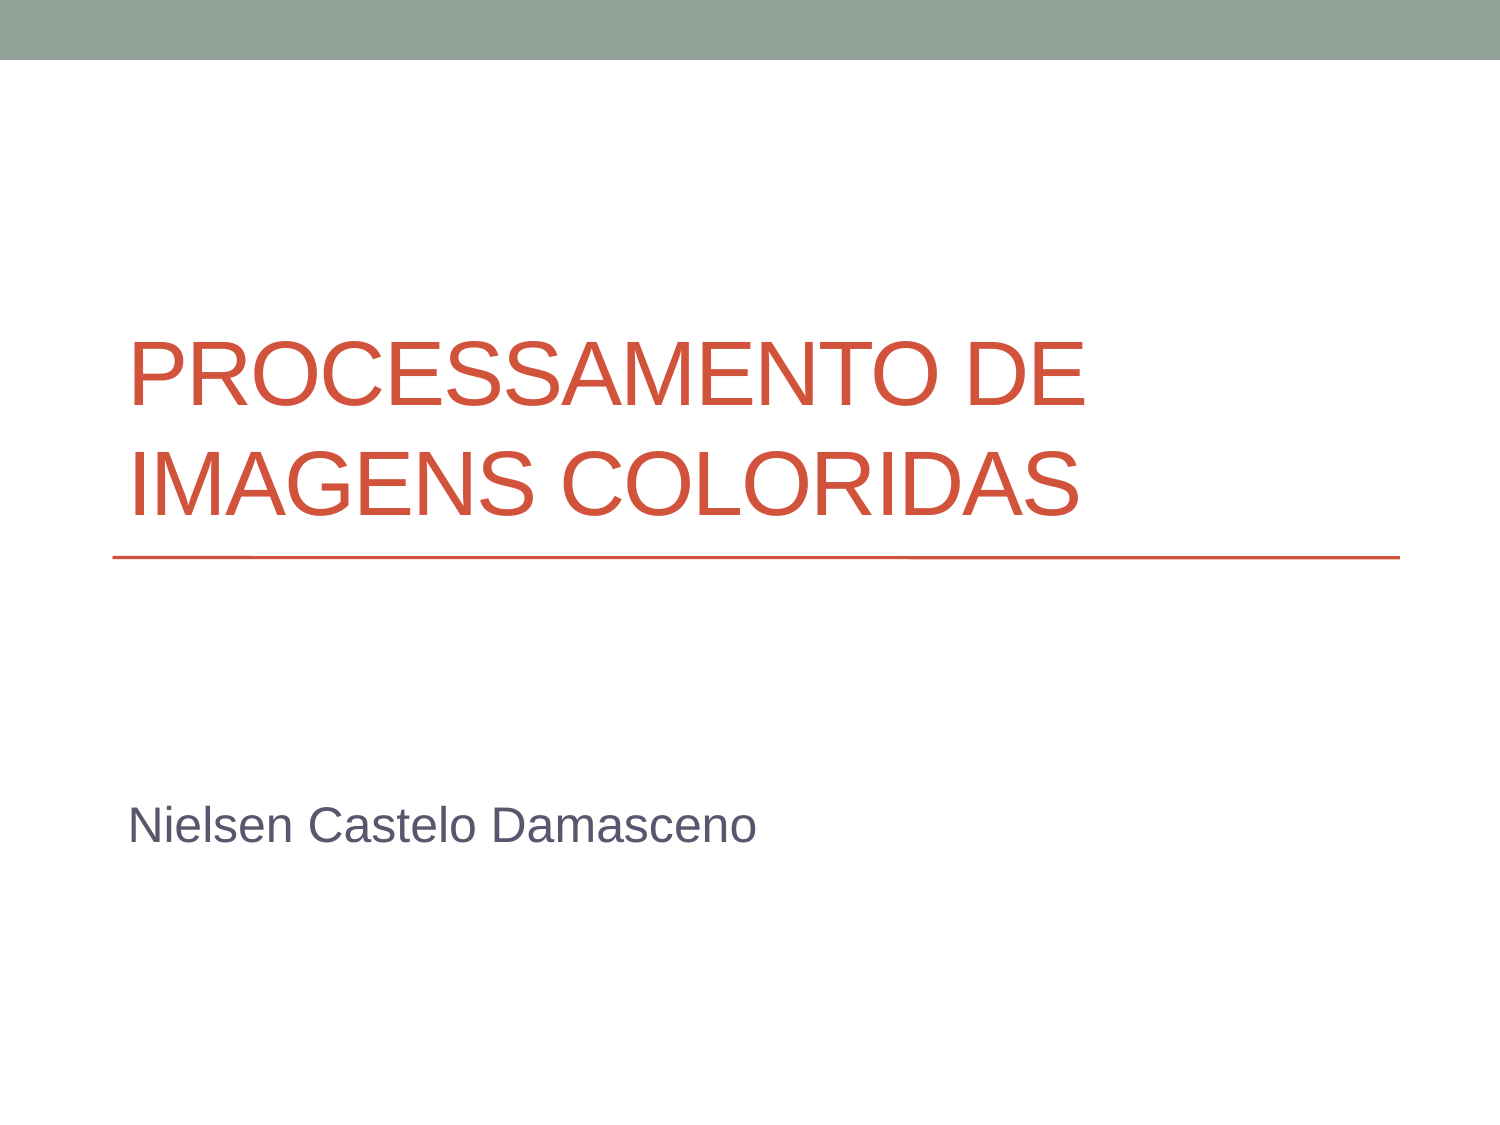

# Processamento de imagens coloridas

Nielsen Castelo Damasceno